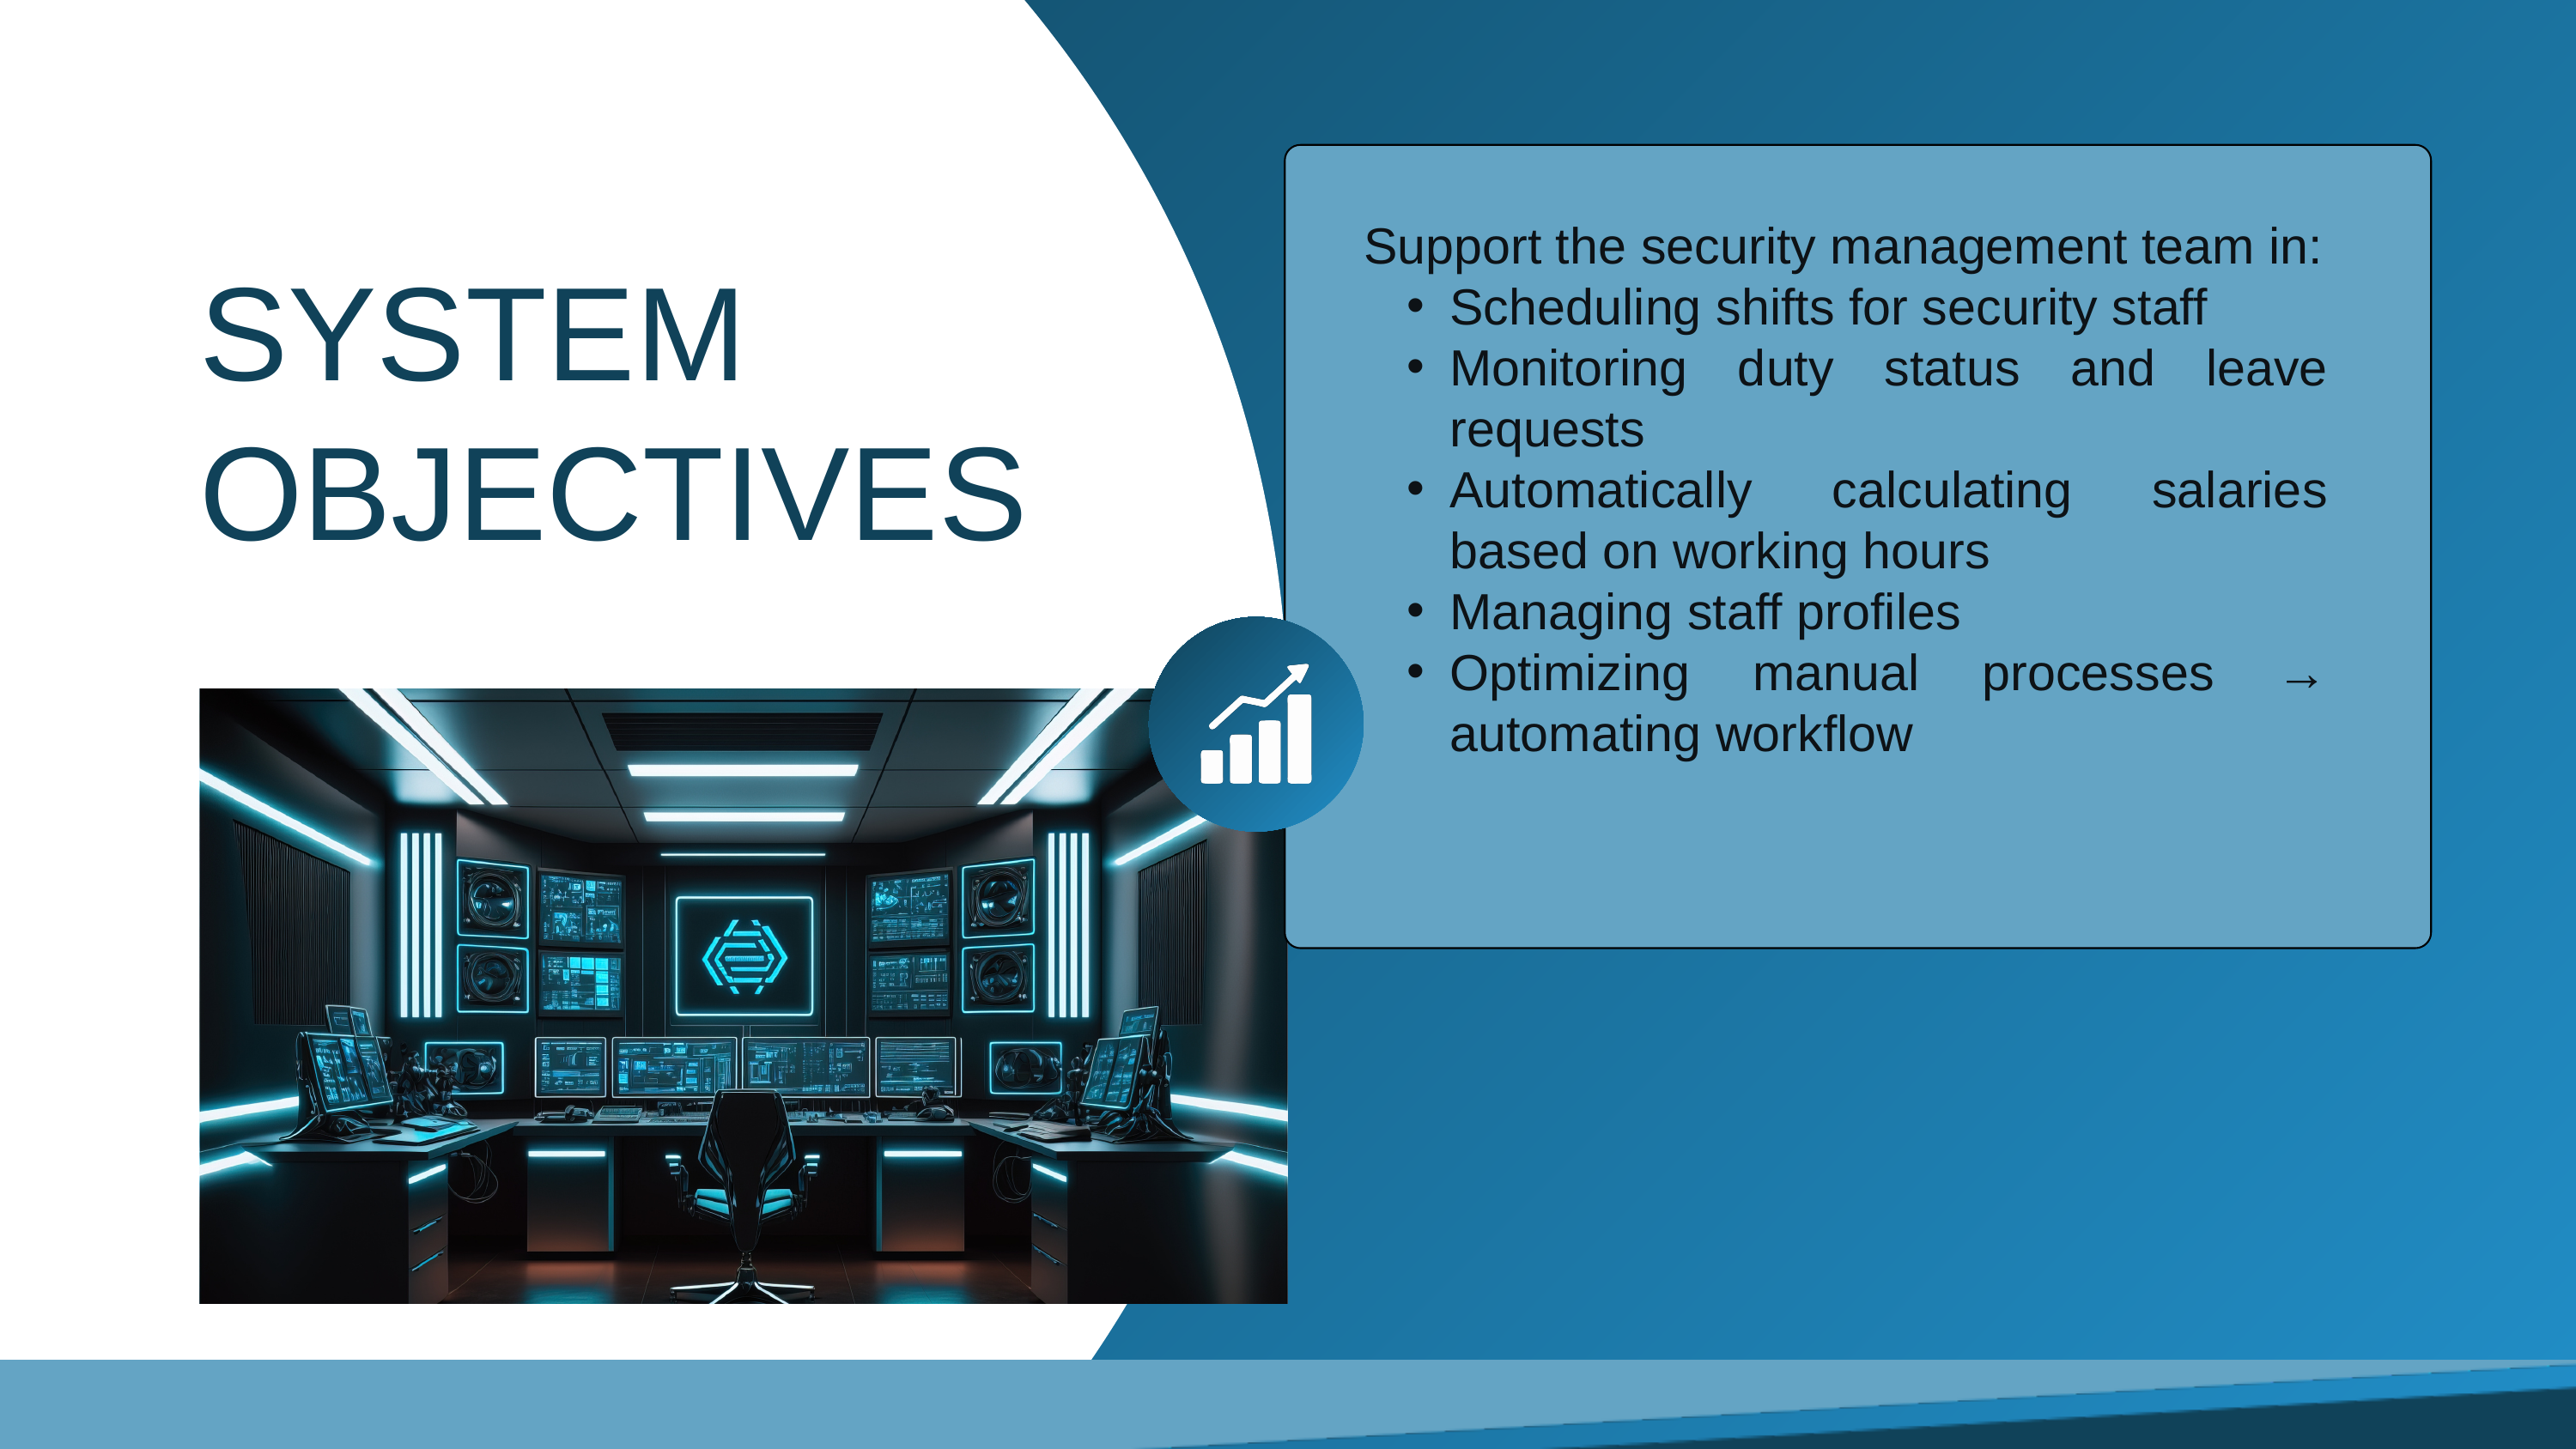

Support the security management team in:
Scheduling shifts for security staff
Monitoring duty status and leave requests
Automatically calculating salaries based on working hours
Managing staff profiles
Optimizing manual processes → automating workflow

SYSTEM OBJECTIVES